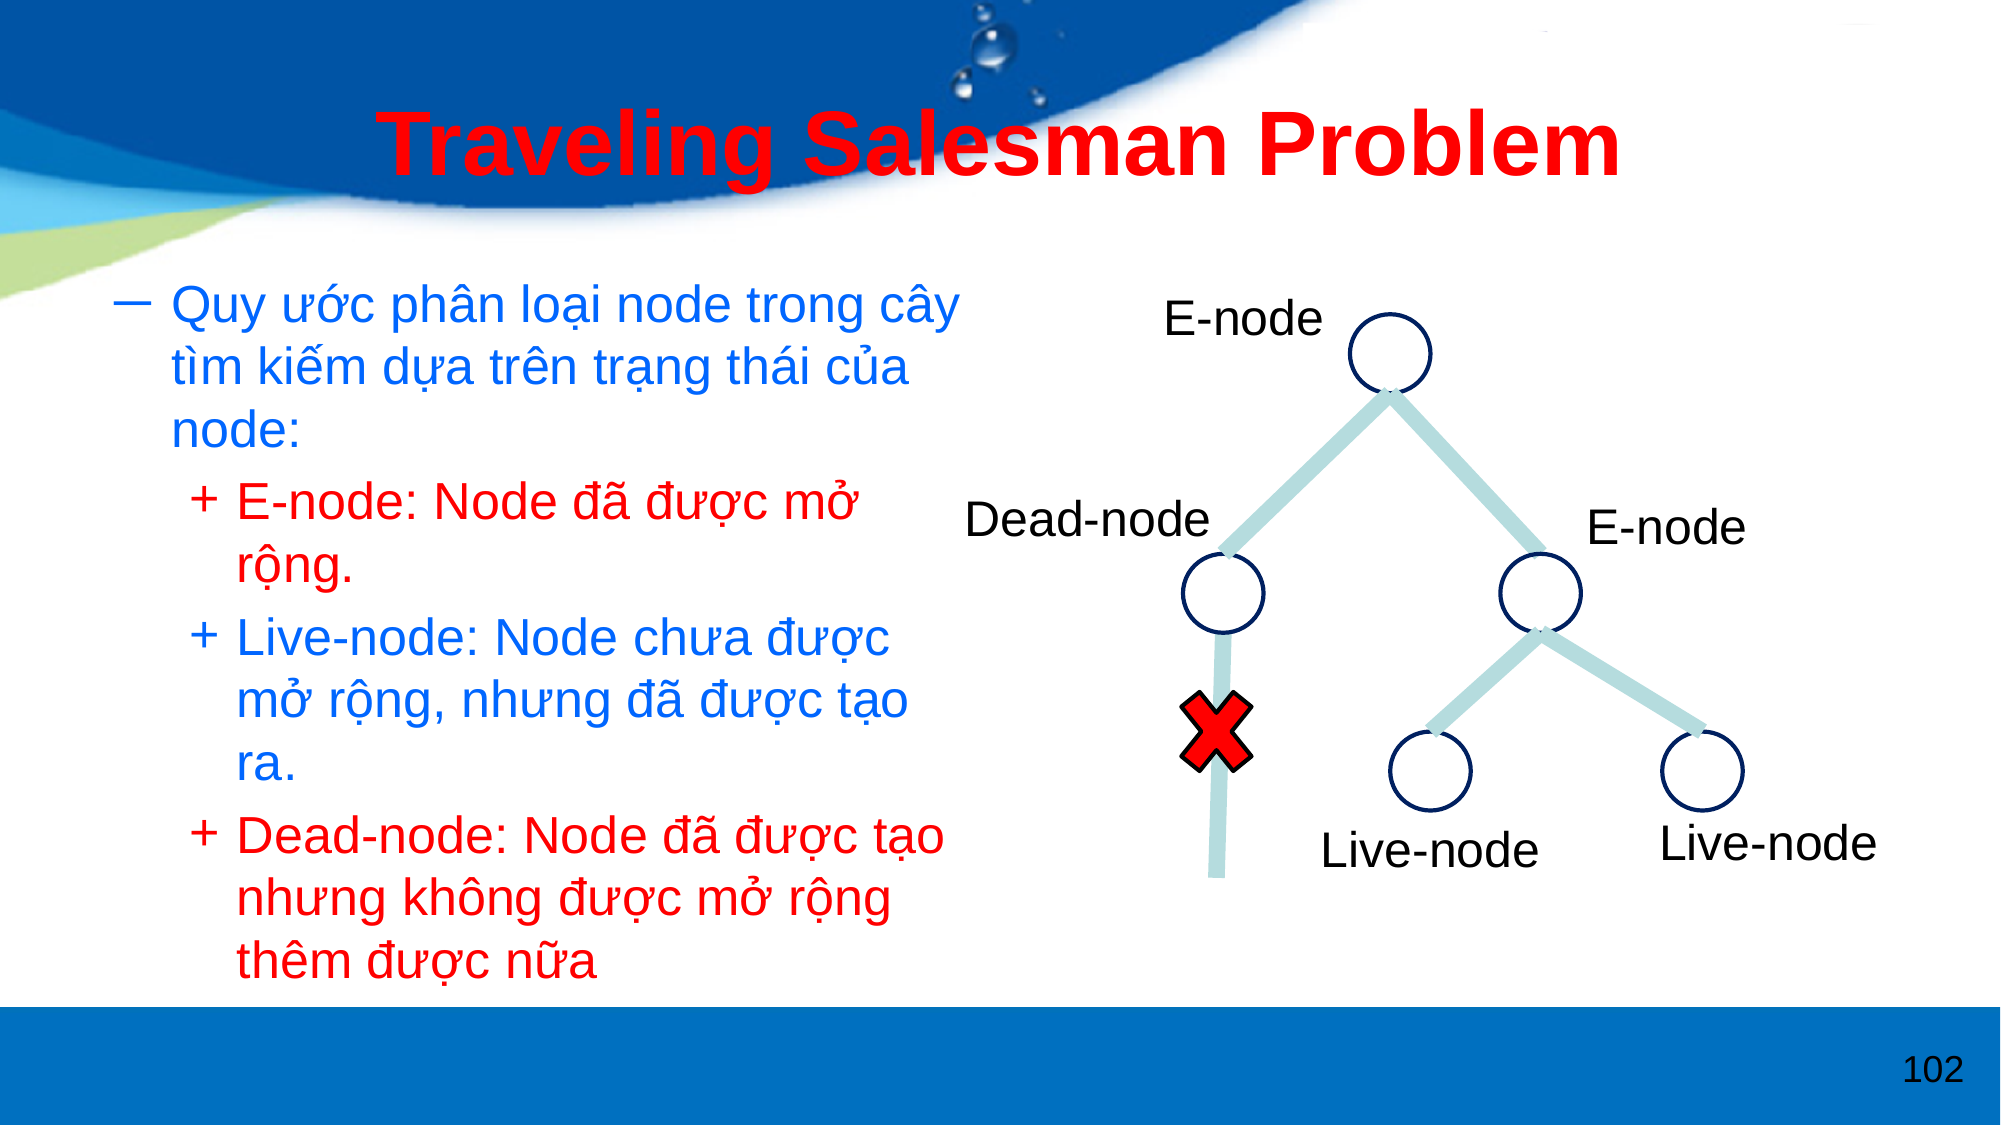

# Traveling Salesman Problem
Quy ước phân loại node trong cây tìm kiếm dựa trên trạng thái của node:
E-node: Node đã được mở rộng.
Live-node: Node chưa được mở rộng, nhưng đã được tạo ra.
Dead-node: Node đã được tạo nhưng không được mở rộng thêm được nữa
E-node

Dead-node
E-node

Live-node
Live-node